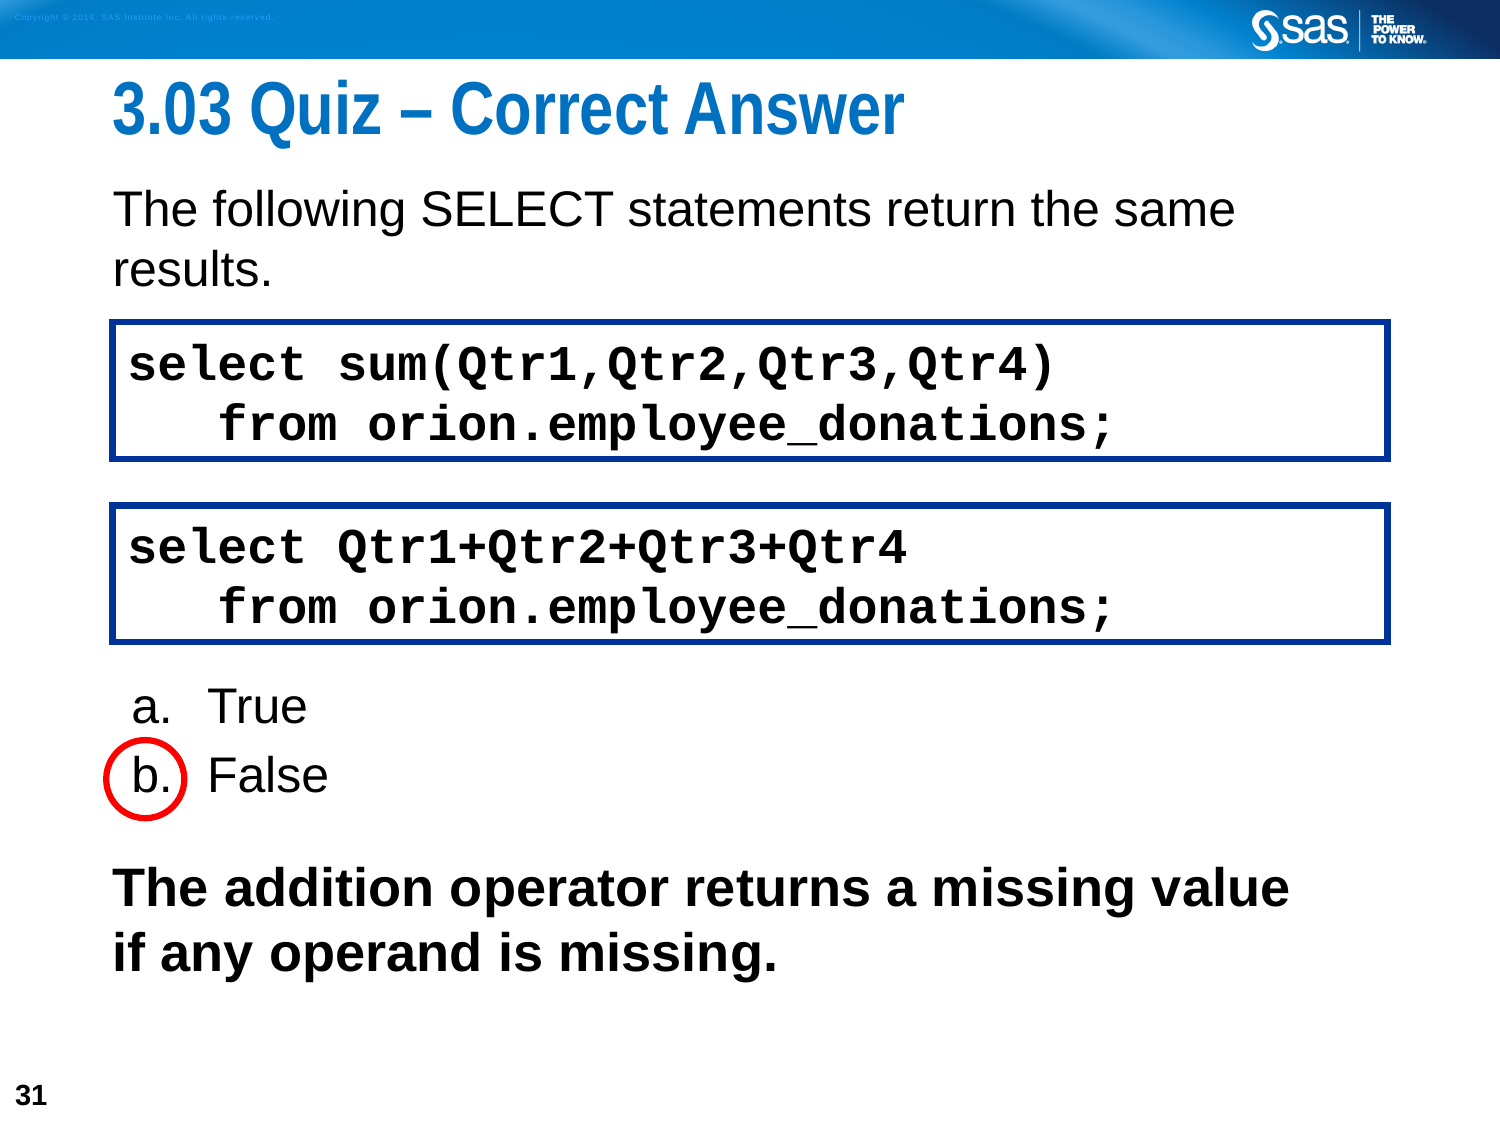

# 3.03 Quiz – Correct Answer
The following SELECT statements return the same results.

True
False

The addition operator returns a missing value
if any operand is missing.
select sum(Qtr1,Qtr2,Qtr3,Qtr4)
   from orion.employee_donations;
select Qtr1+Qtr2+Qtr3+Qtr4
   from orion.employee_donations;